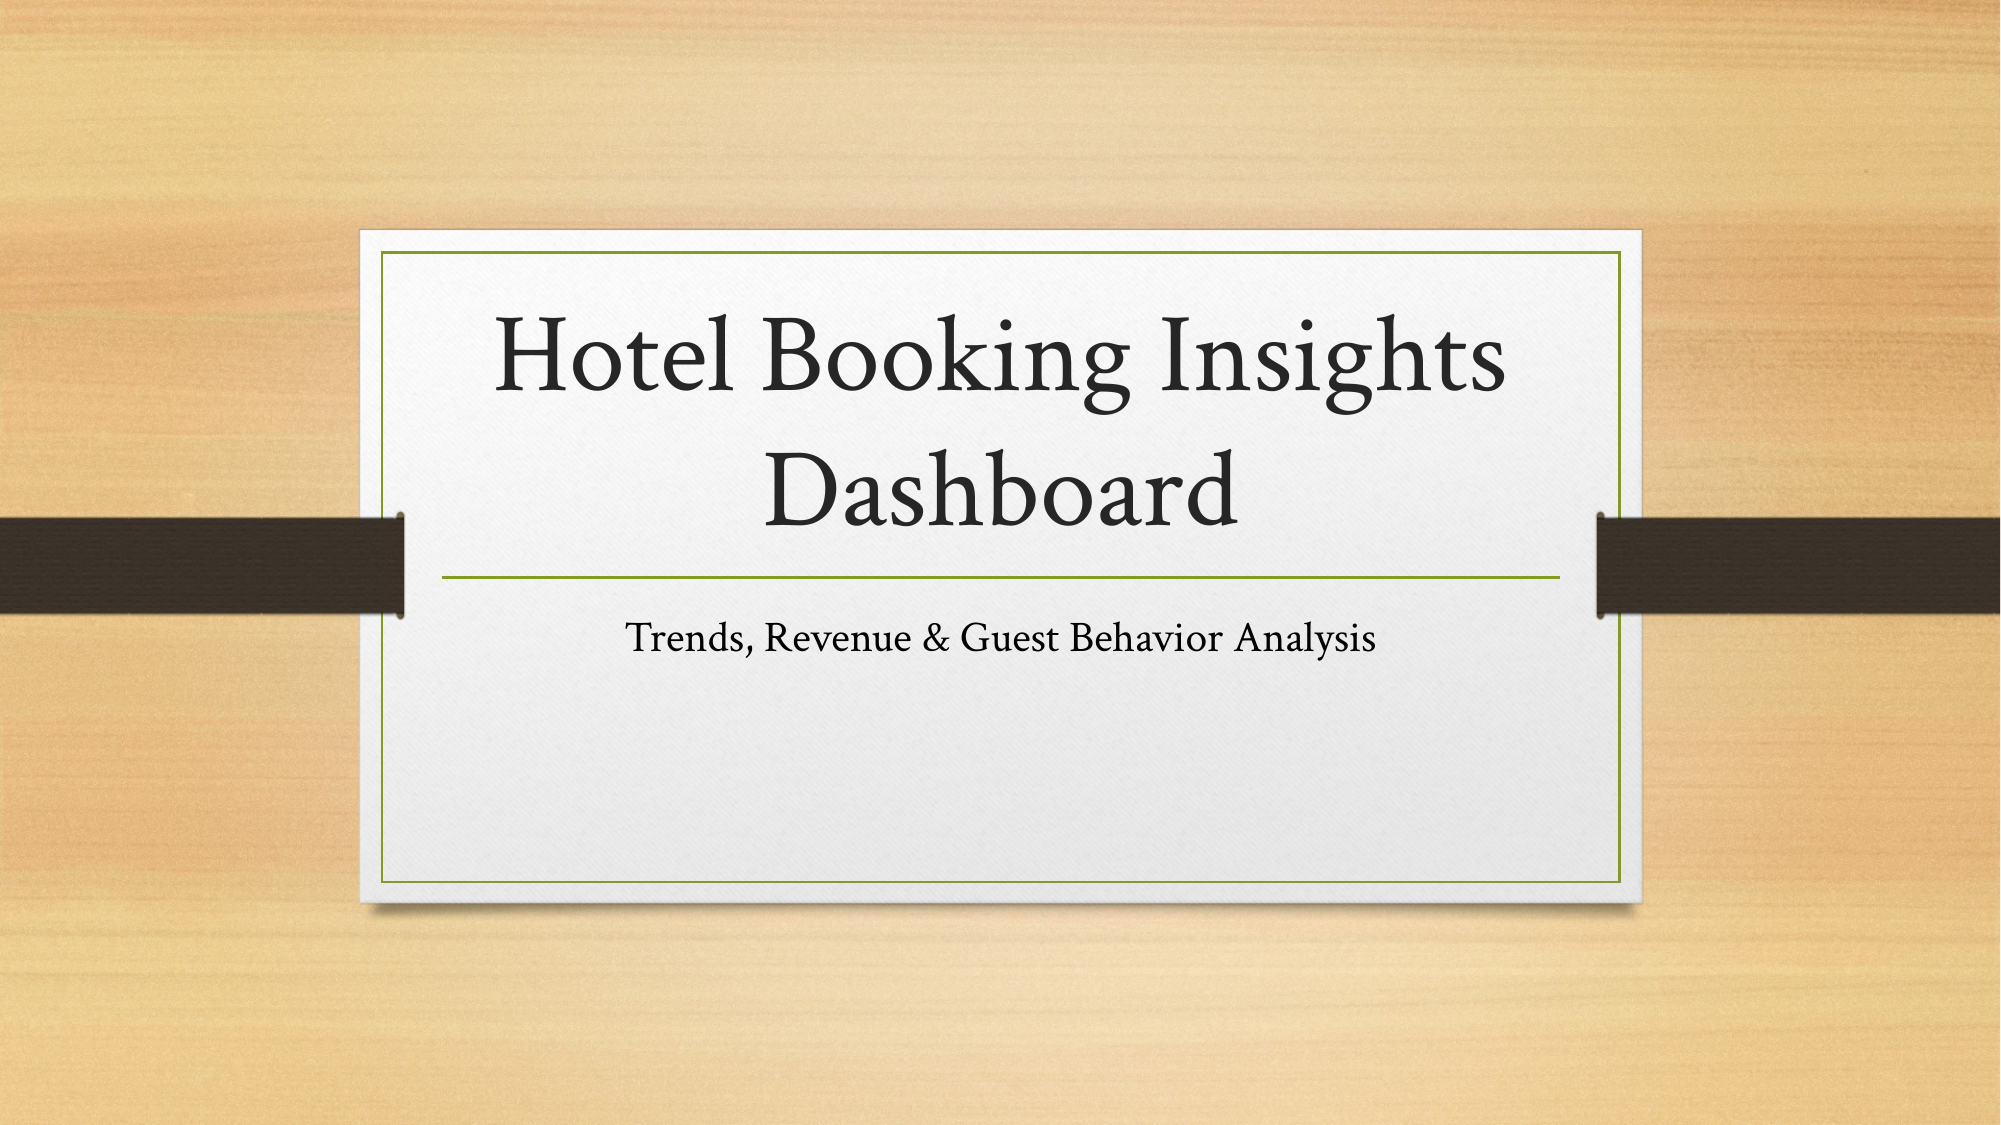

# Hotel Booking Insights Dashboard
Trends, Revenue & Guest Behavior Analysis